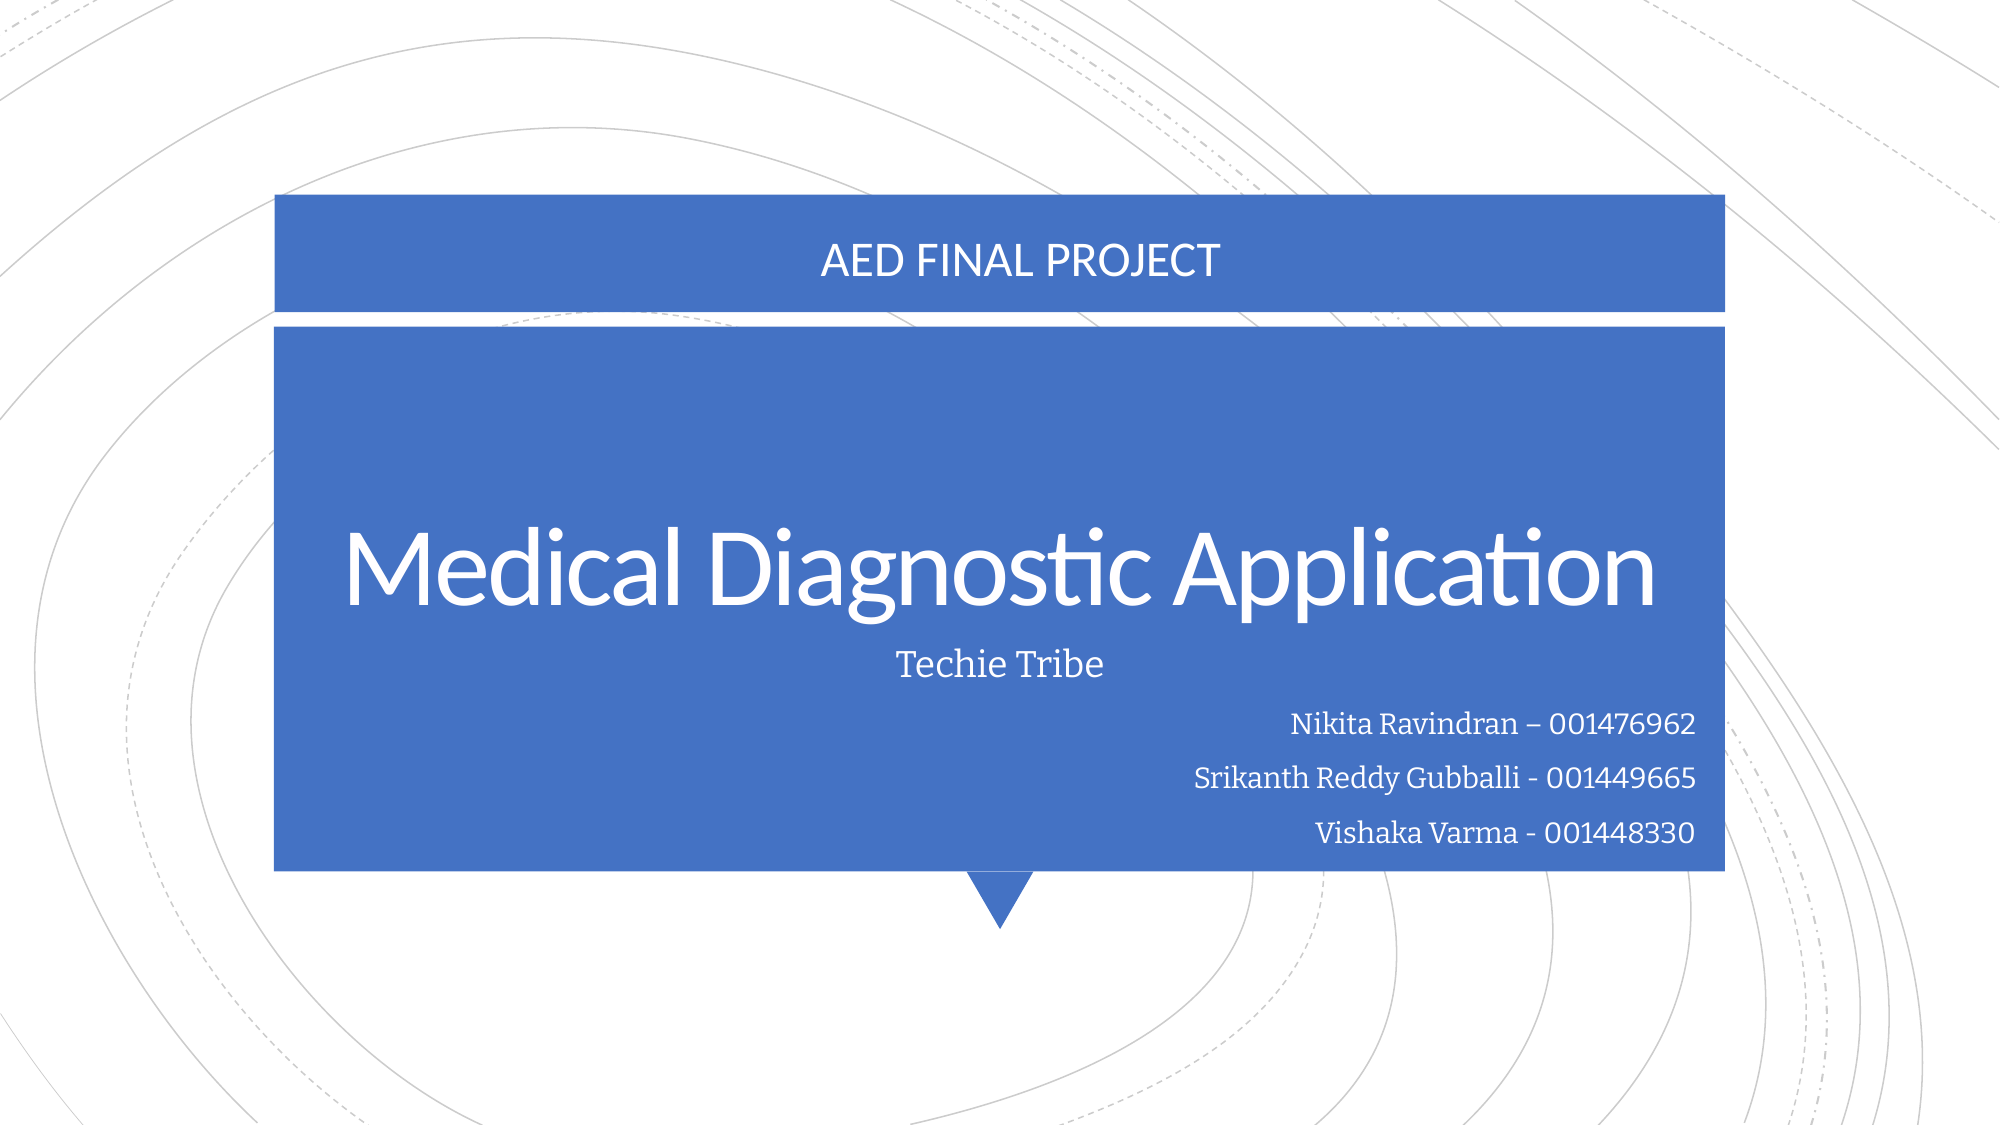

AED FINAL PROJECT
# Medical Diagnostic Application
Techie Tribe
Nikita Ravindran – 001476962
Srikanth Reddy Gubballi - 001449665
Vishaka Varma - 001448330